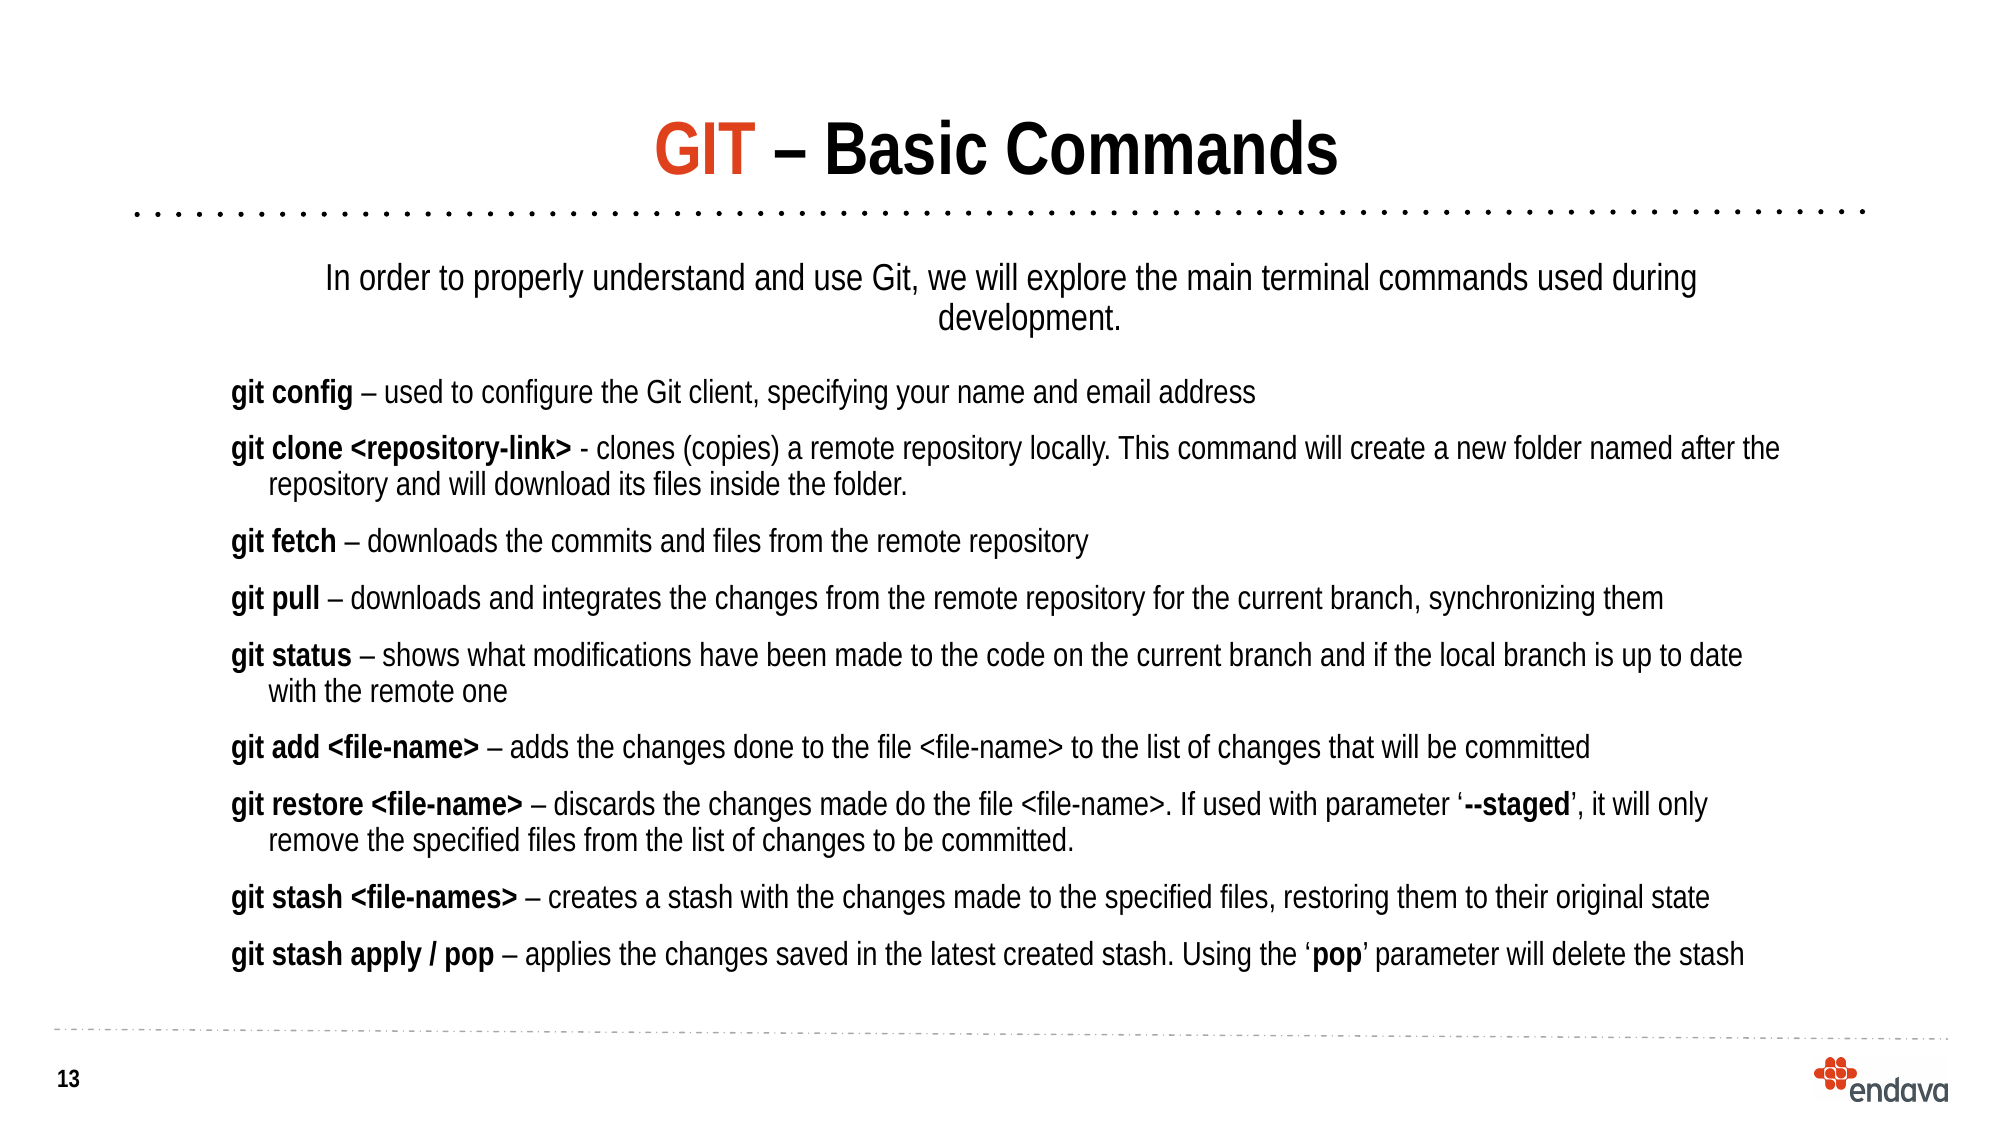

# GIT – Basic Commands
In order to properly understand and use Git, we will explore the main terminal commands used during development.
git config – used to configure the Git client, specifying your name and email address
git clone <repository-link> - clones (copies) a remote repository locally. This command will create a new folder named after the repository and will download its files inside the folder.
git fetch – downloads the commits and files from the remote repository
git pull – downloads and integrates the changes from the remote repository for the current branch, synchronizing them
git status – shows what modifications have been made to the code on the current branch and if the local branch is up to date with the remote one
git add <file-name> – adds the changes done to the file <file-name> to the list of changes that will be committed
git restore <file-name> – discards the changes made do the file <file-name>. If used with parameter ‘--staged’, it will only remove the specified files from the list of changes to be committed.
git stash <file-names> – creates a stash with the changes made to the specified files, restoring them to their original state
git stash apply / pop – applies the changes saved in the latest created stash. Using the ‘pop’ parameter will delete the stash